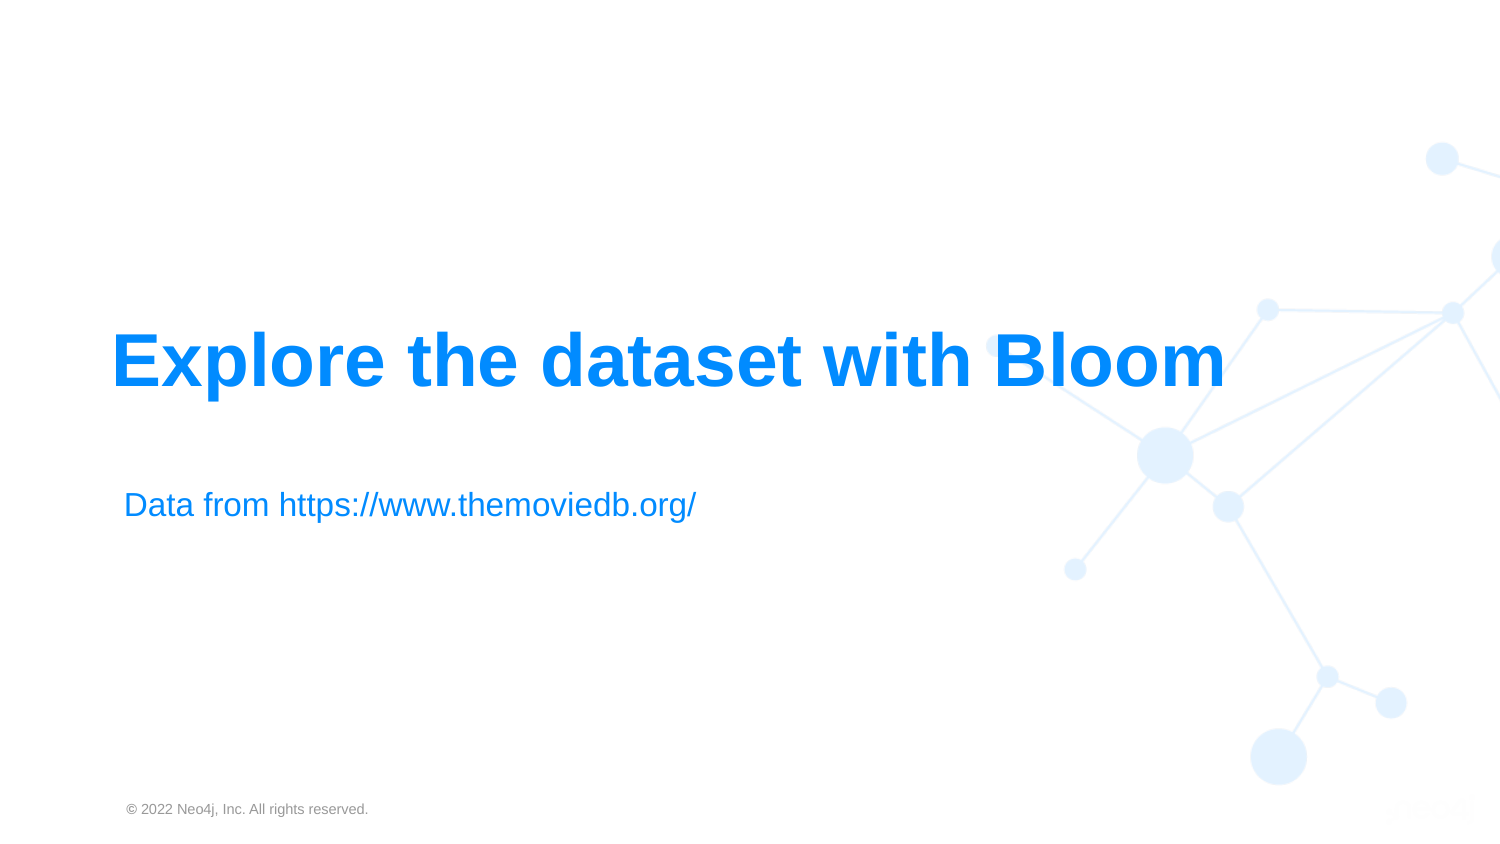

# Explore the dataset with Bloom
Data from https://www.themoviedb.org/
5